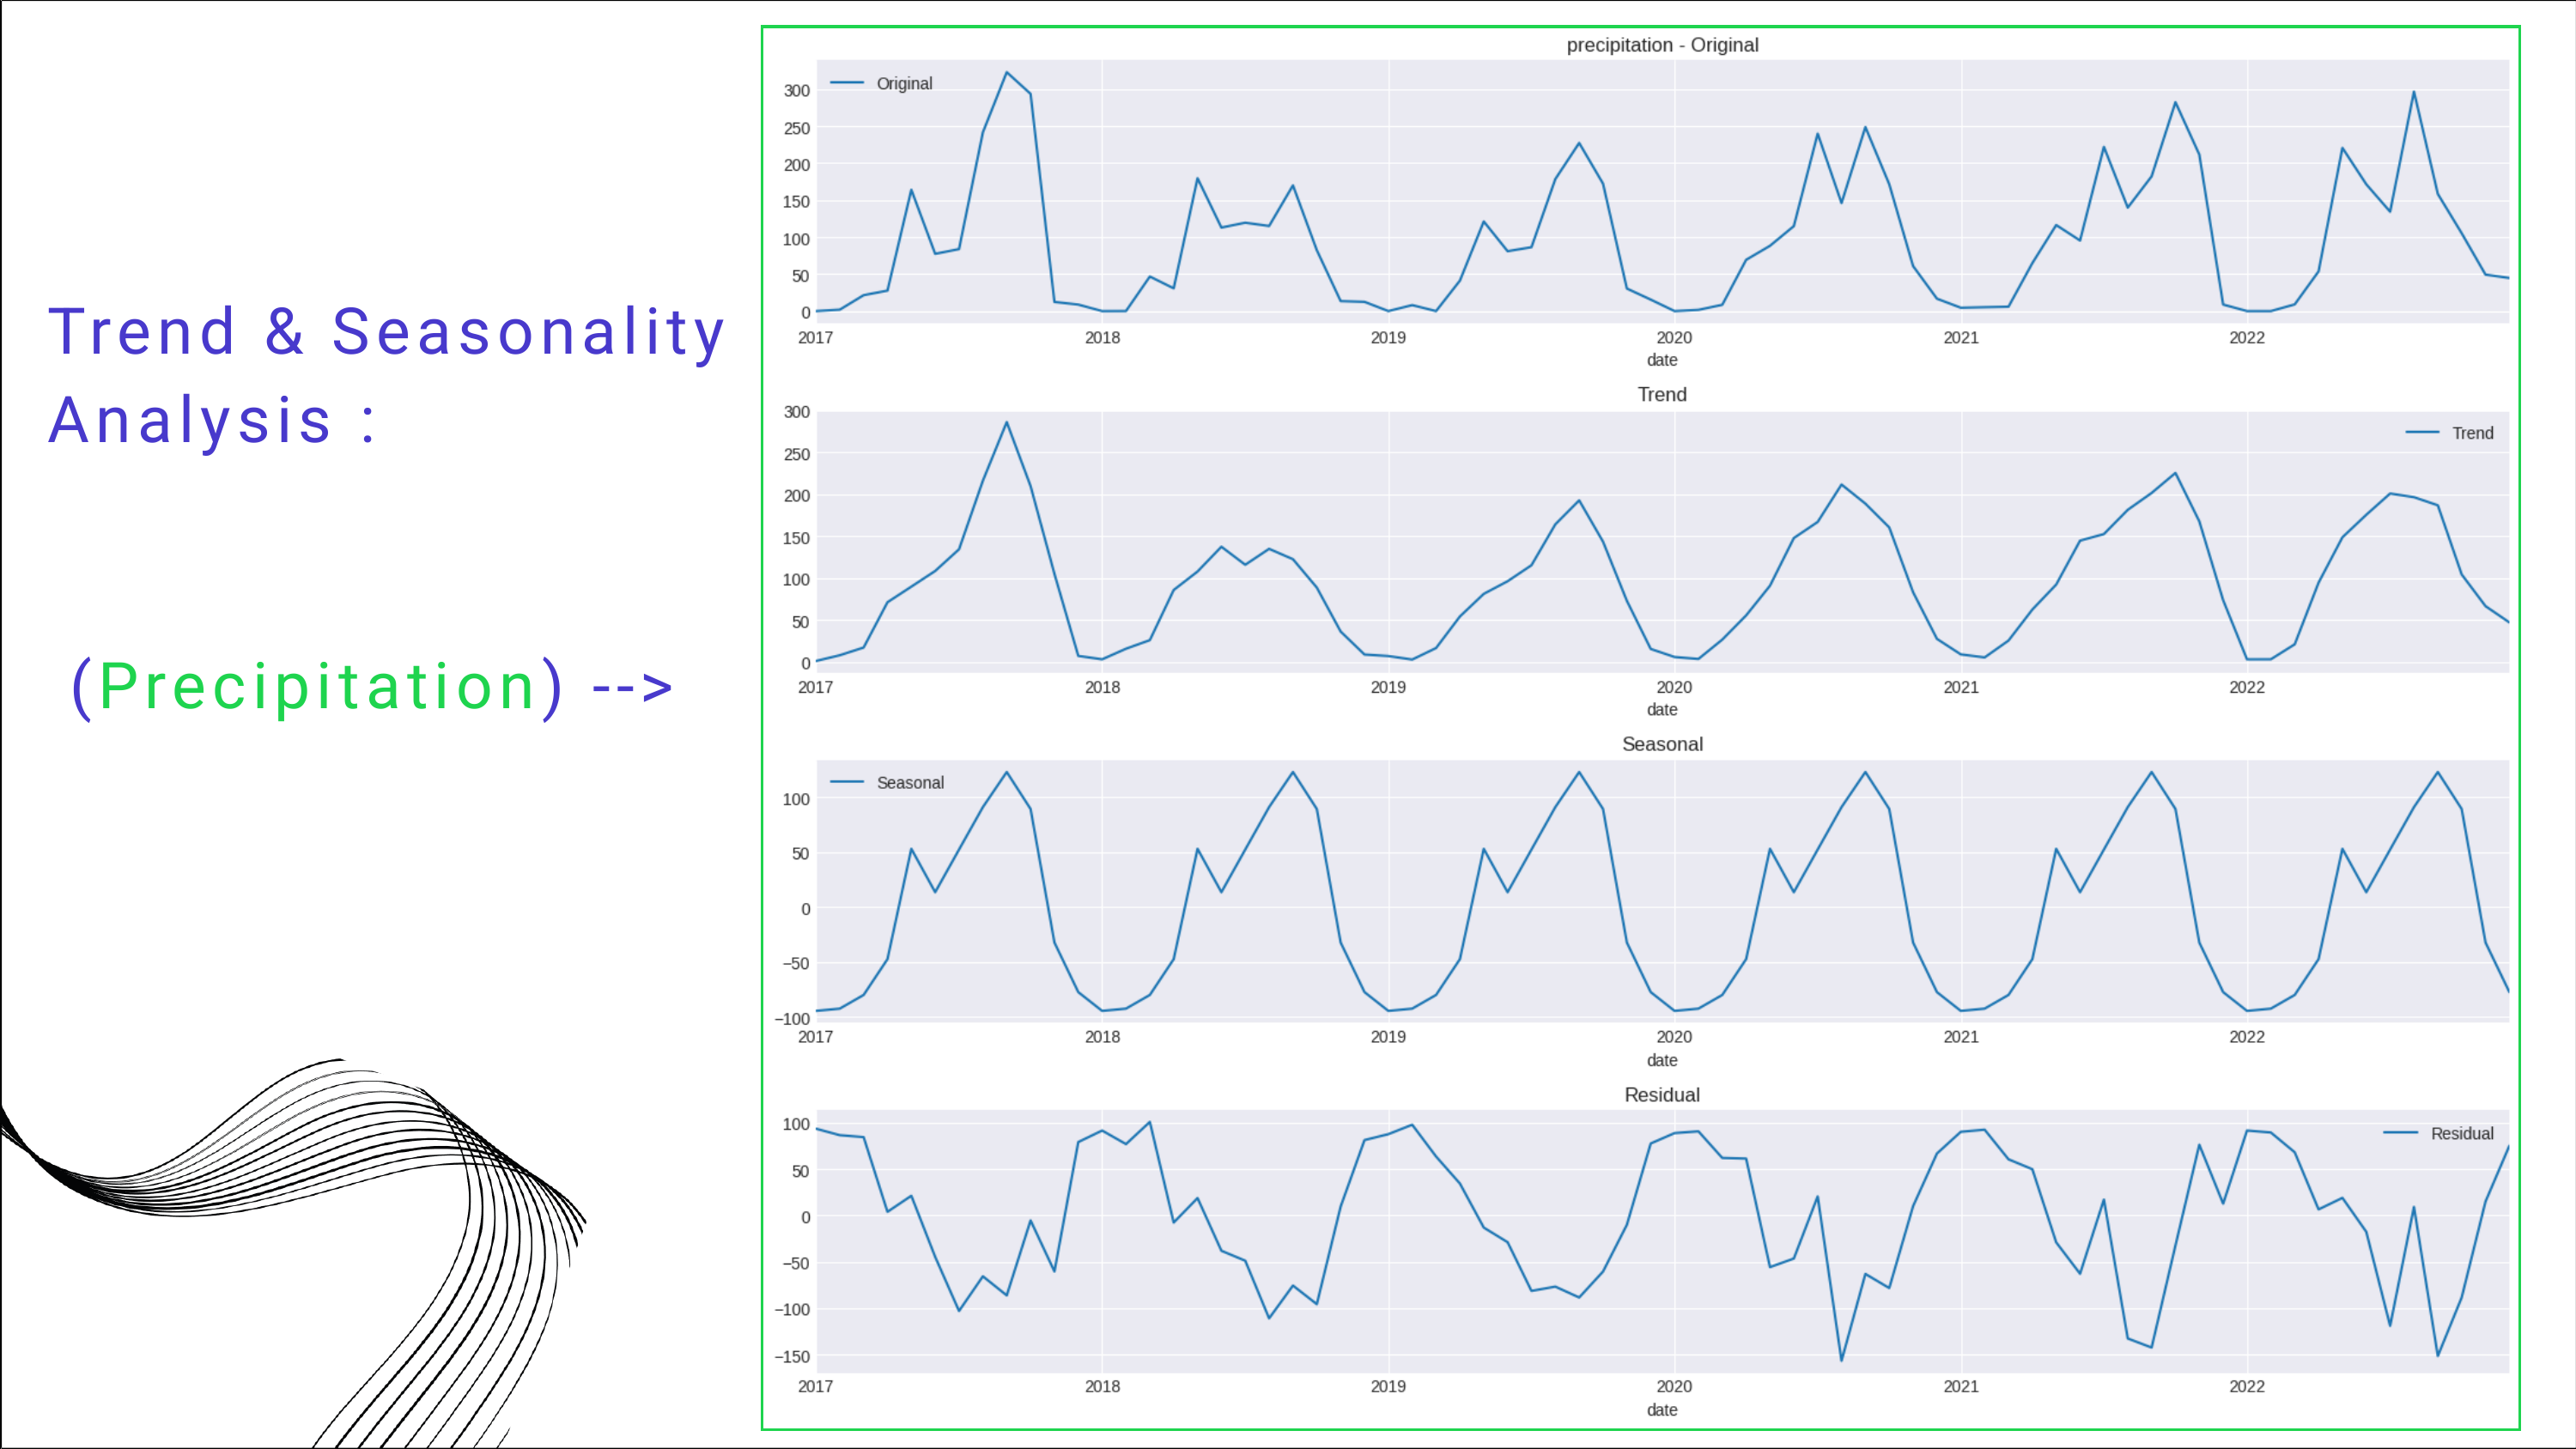

Trend & Seasonality Analysis :

 (Precipitation) -->